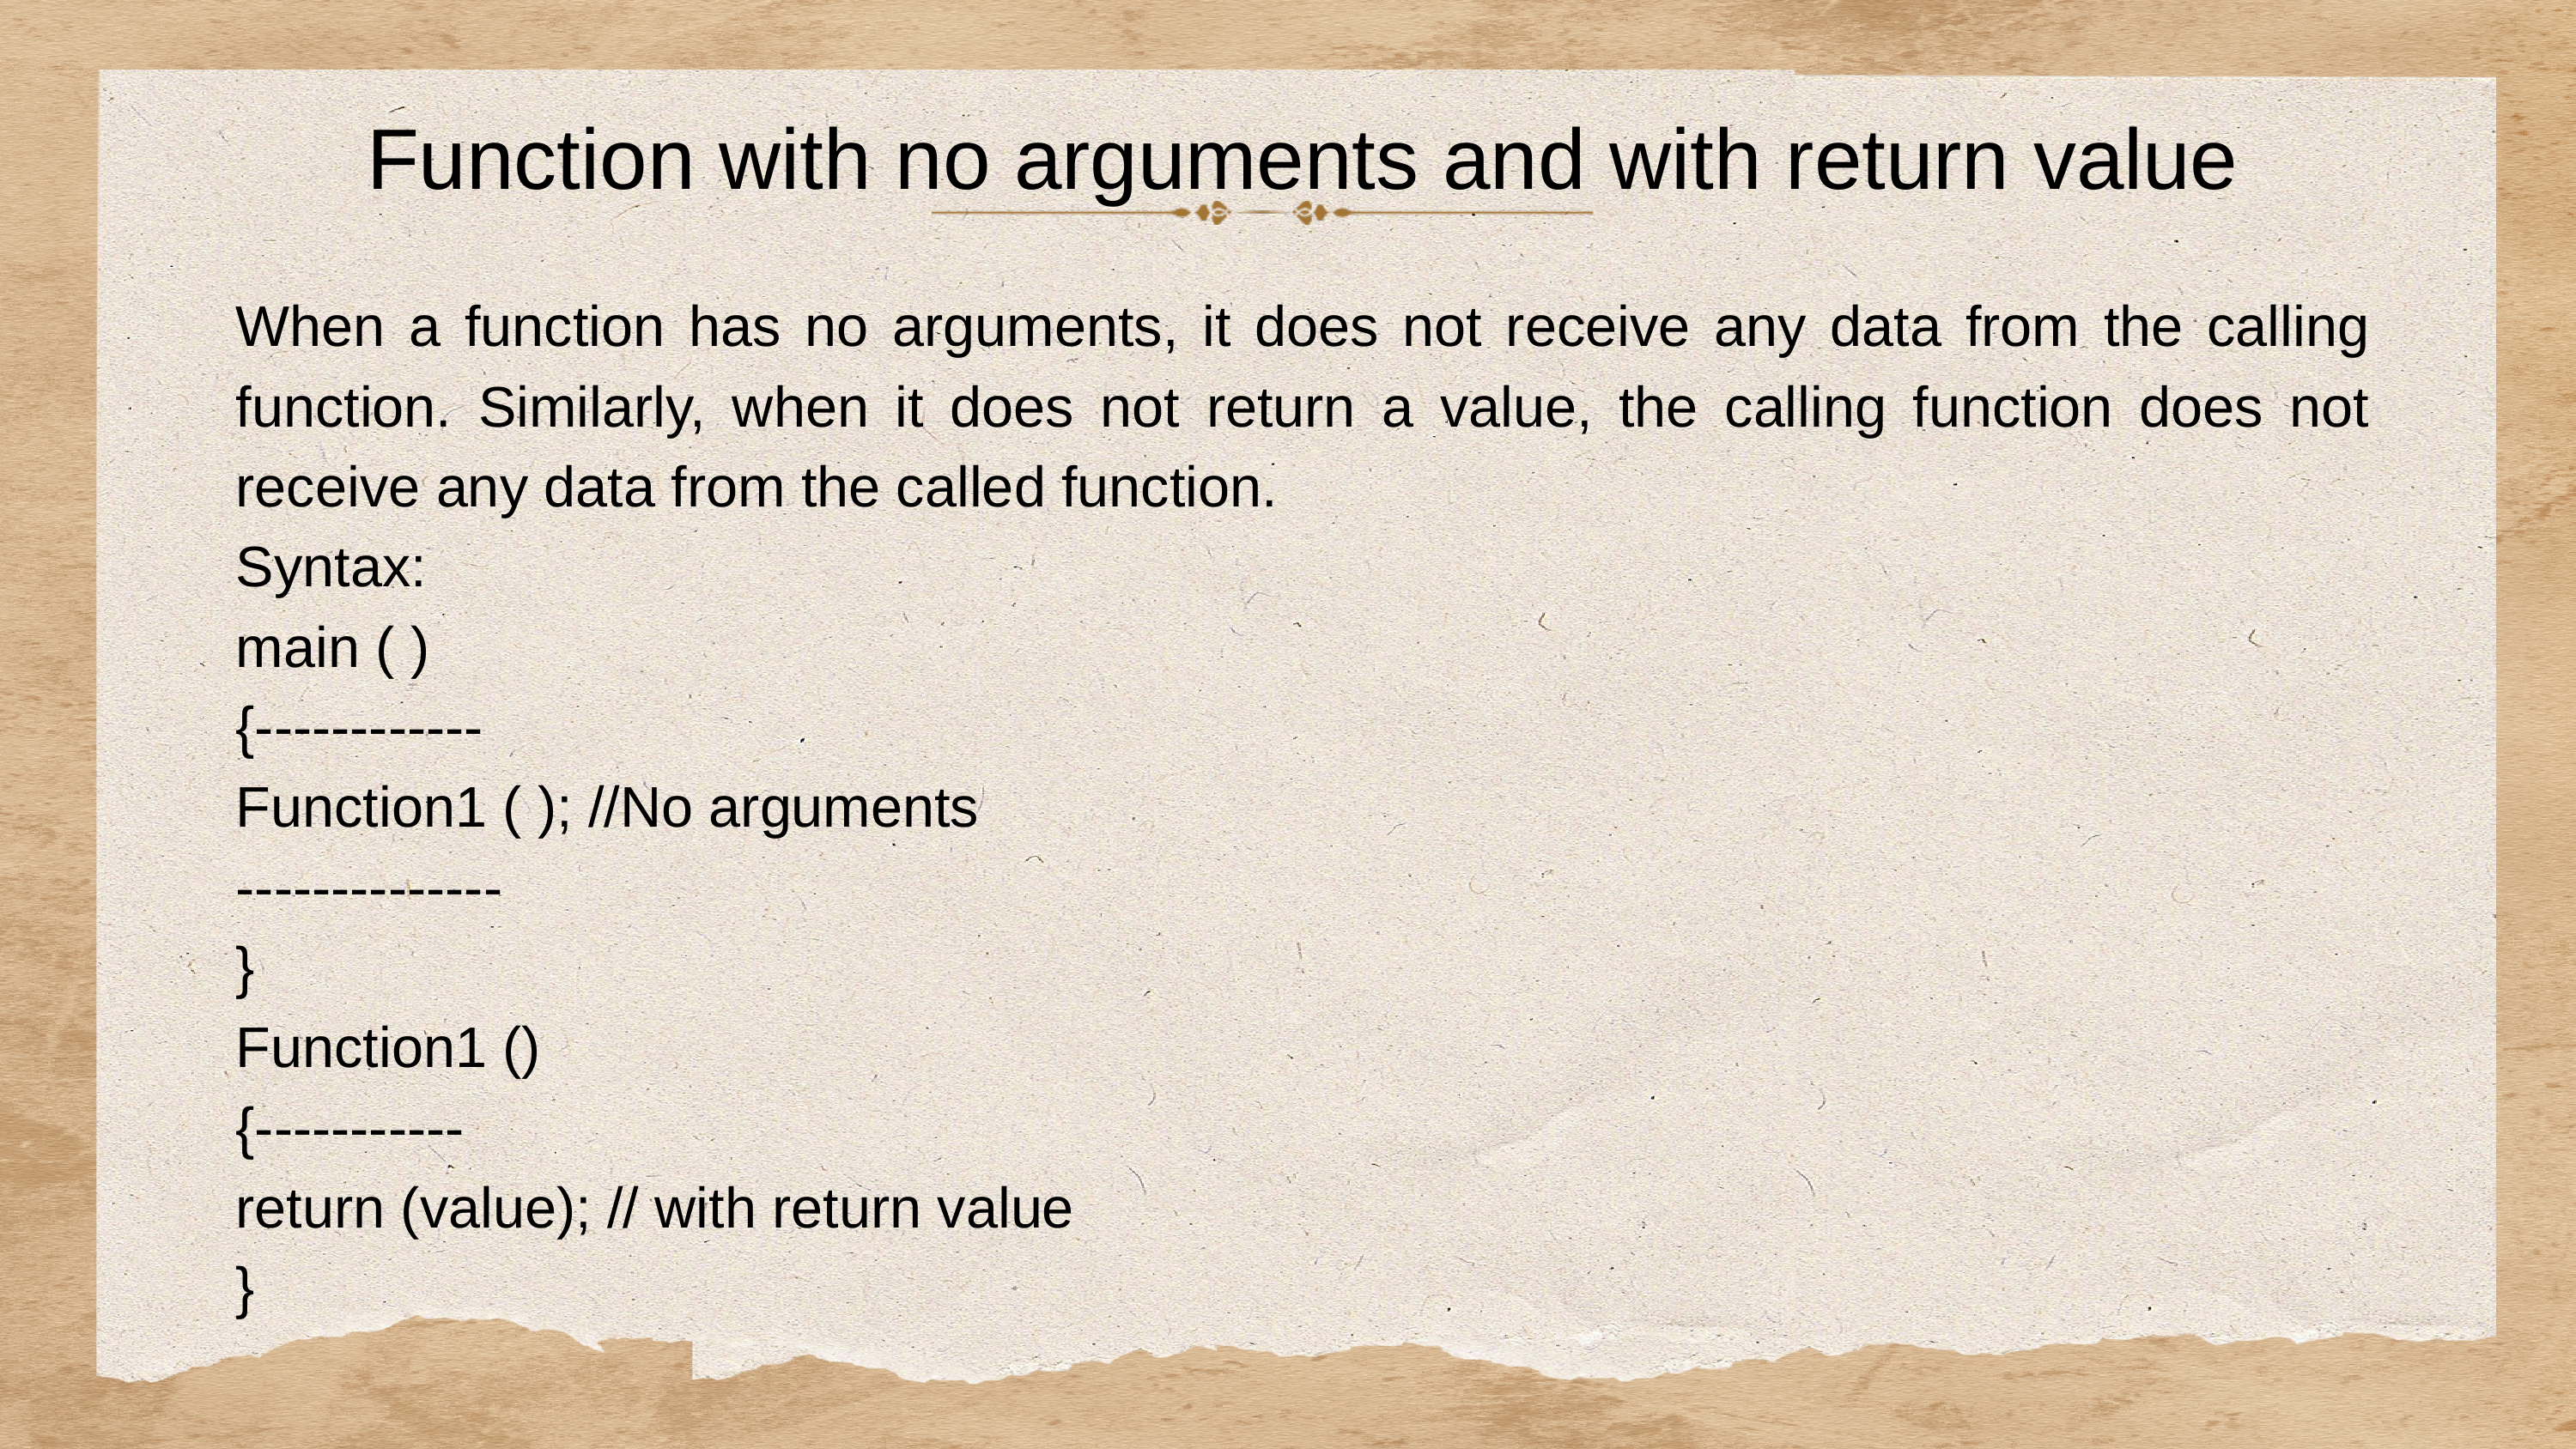

Function with no arguments and with return value

When a function has no arguments, it does not receive any data from the calling function. Similarly, when it does not return a value, the calling function does not receive any data from the called function.
Syntax:
main ( )
{------------
Function1 ( ); //No arguments
--------------
}
Function1 ()
{-----------
return (value); // with return value
}